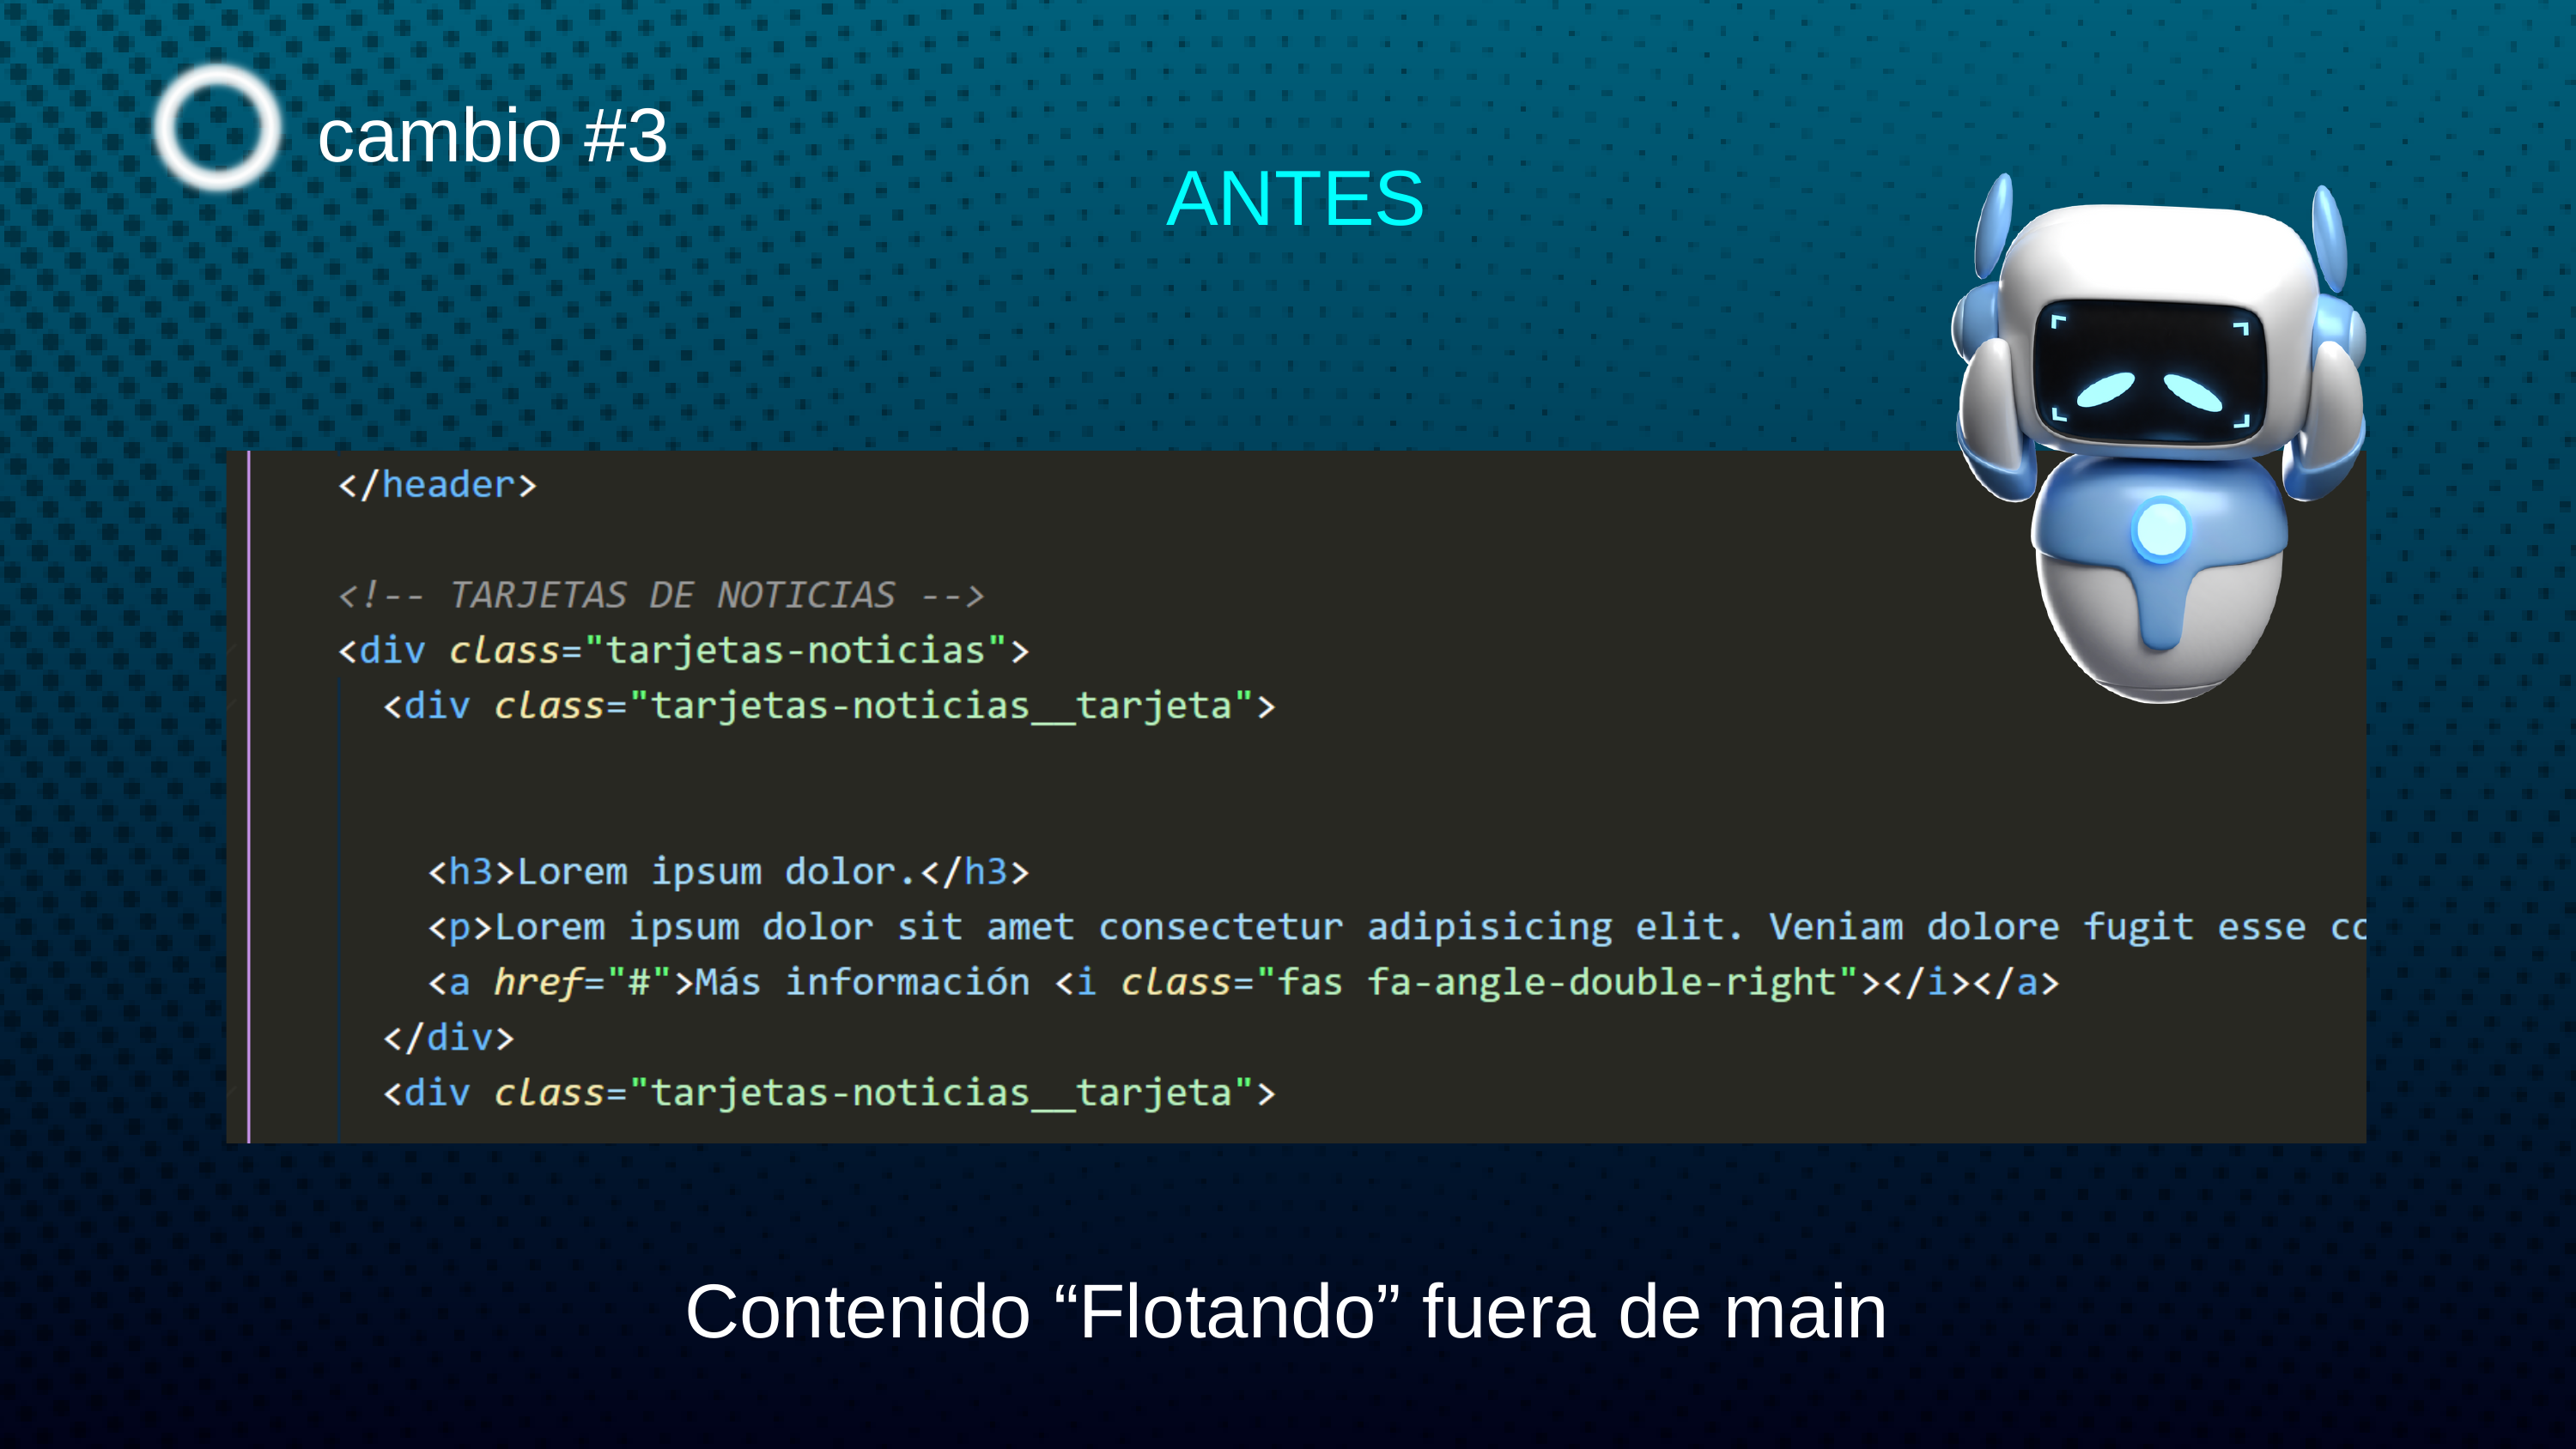

cambio #3
ANTES

Contenido “Flotando” fuera de main